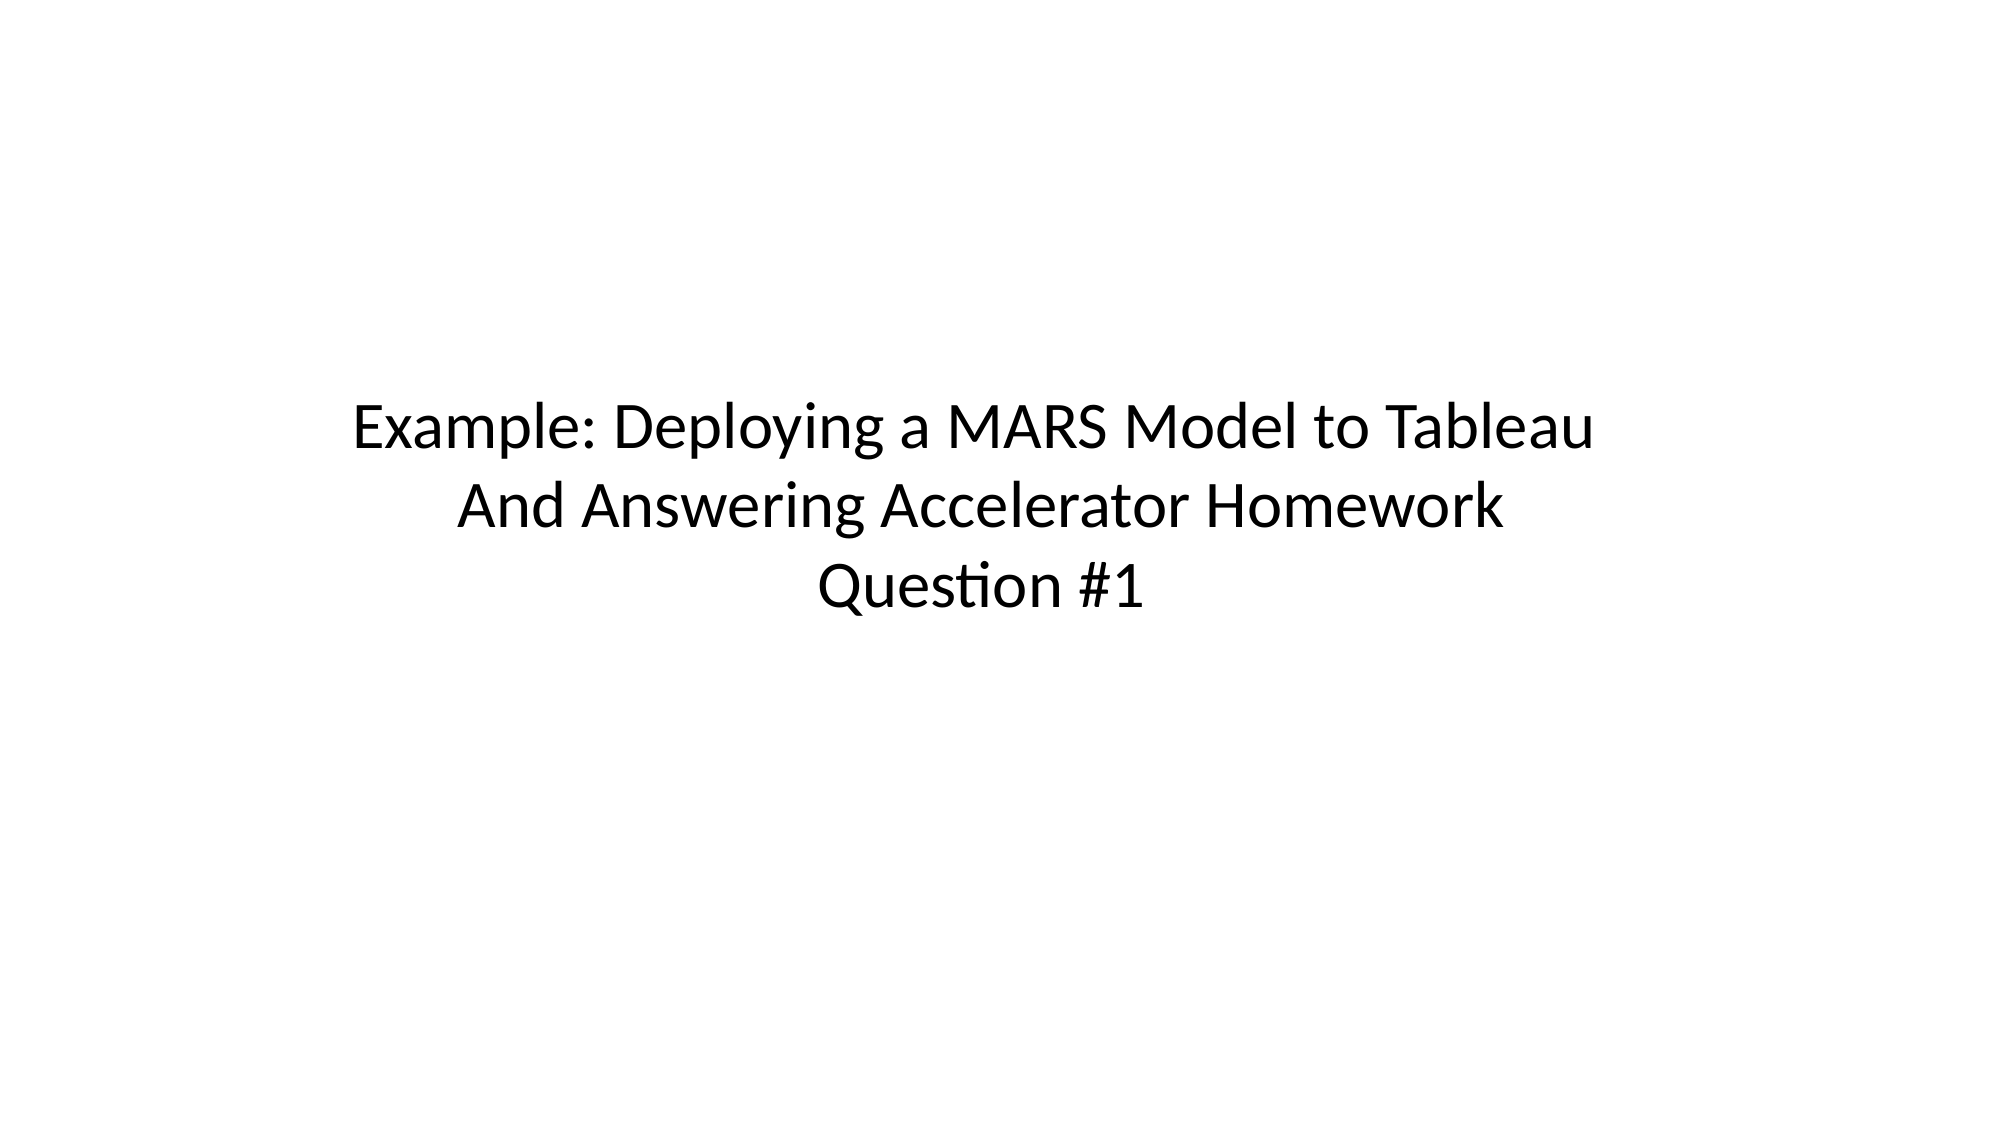

Example: Deploying a MARS Model to Tableau
And Answering Accelerator Homework Question #1